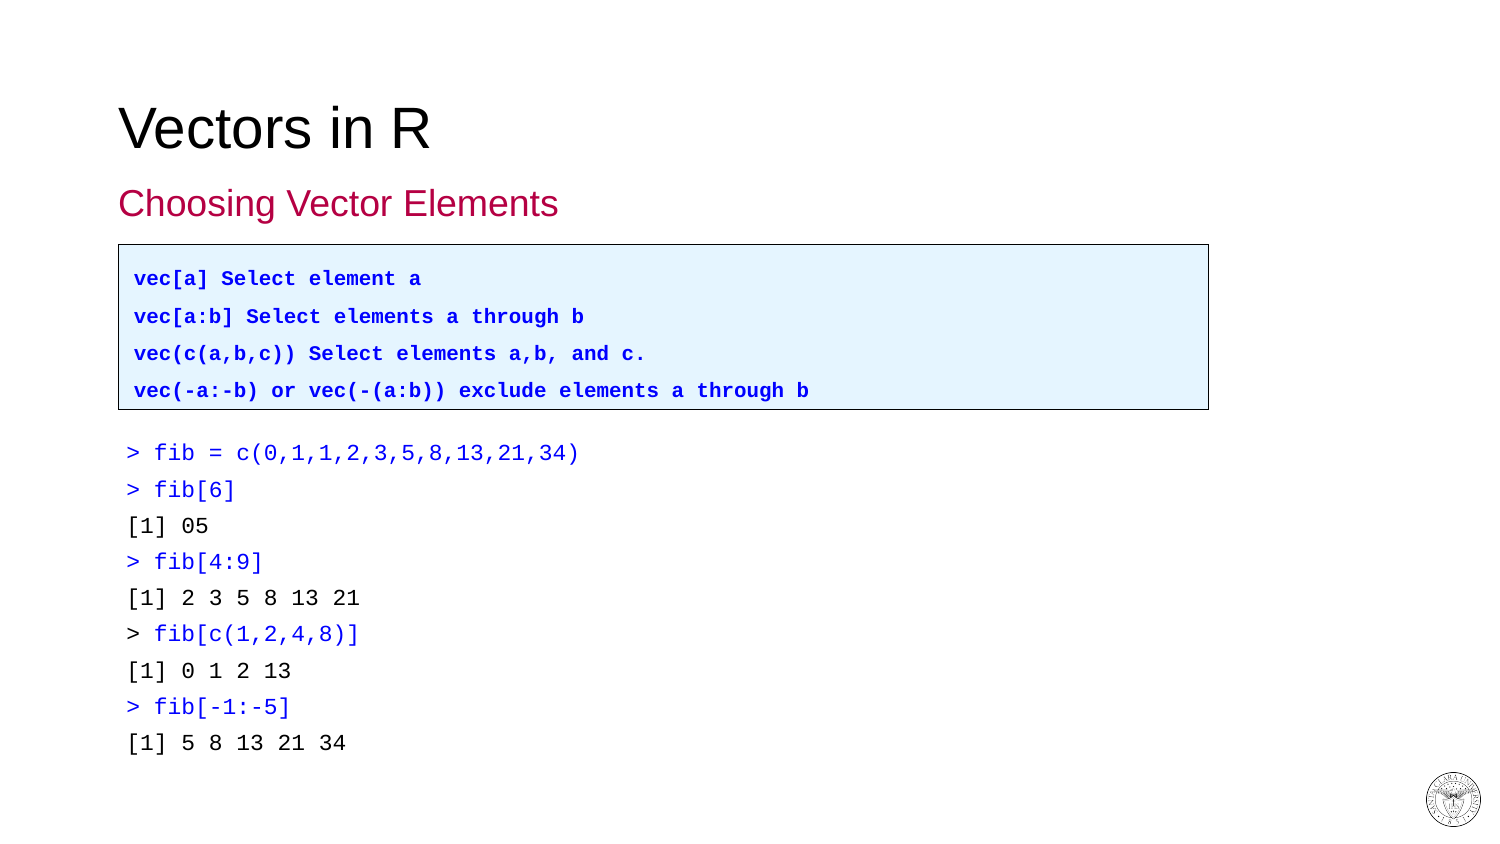

# Vectors in R
Choosing Vector Elements
vec[a] Select element a
vec[a:b] Select elements a through b
vec(c(a,b,c)) Select elements a,b, and c.
vec(-a:-b) or vec(-(a:b)) exclude elements a through b
> fib = c(0,1,1,2,3,5,8,13,21,34)
> fib[6]
[1] 05
> fib[4:9]
[1] 2 3 5 8 13 21
> fib[c(1,2,4,8)]
[1] 0 1 2 13
> fib[-1:-5]
[1] 5 8 13 21 34